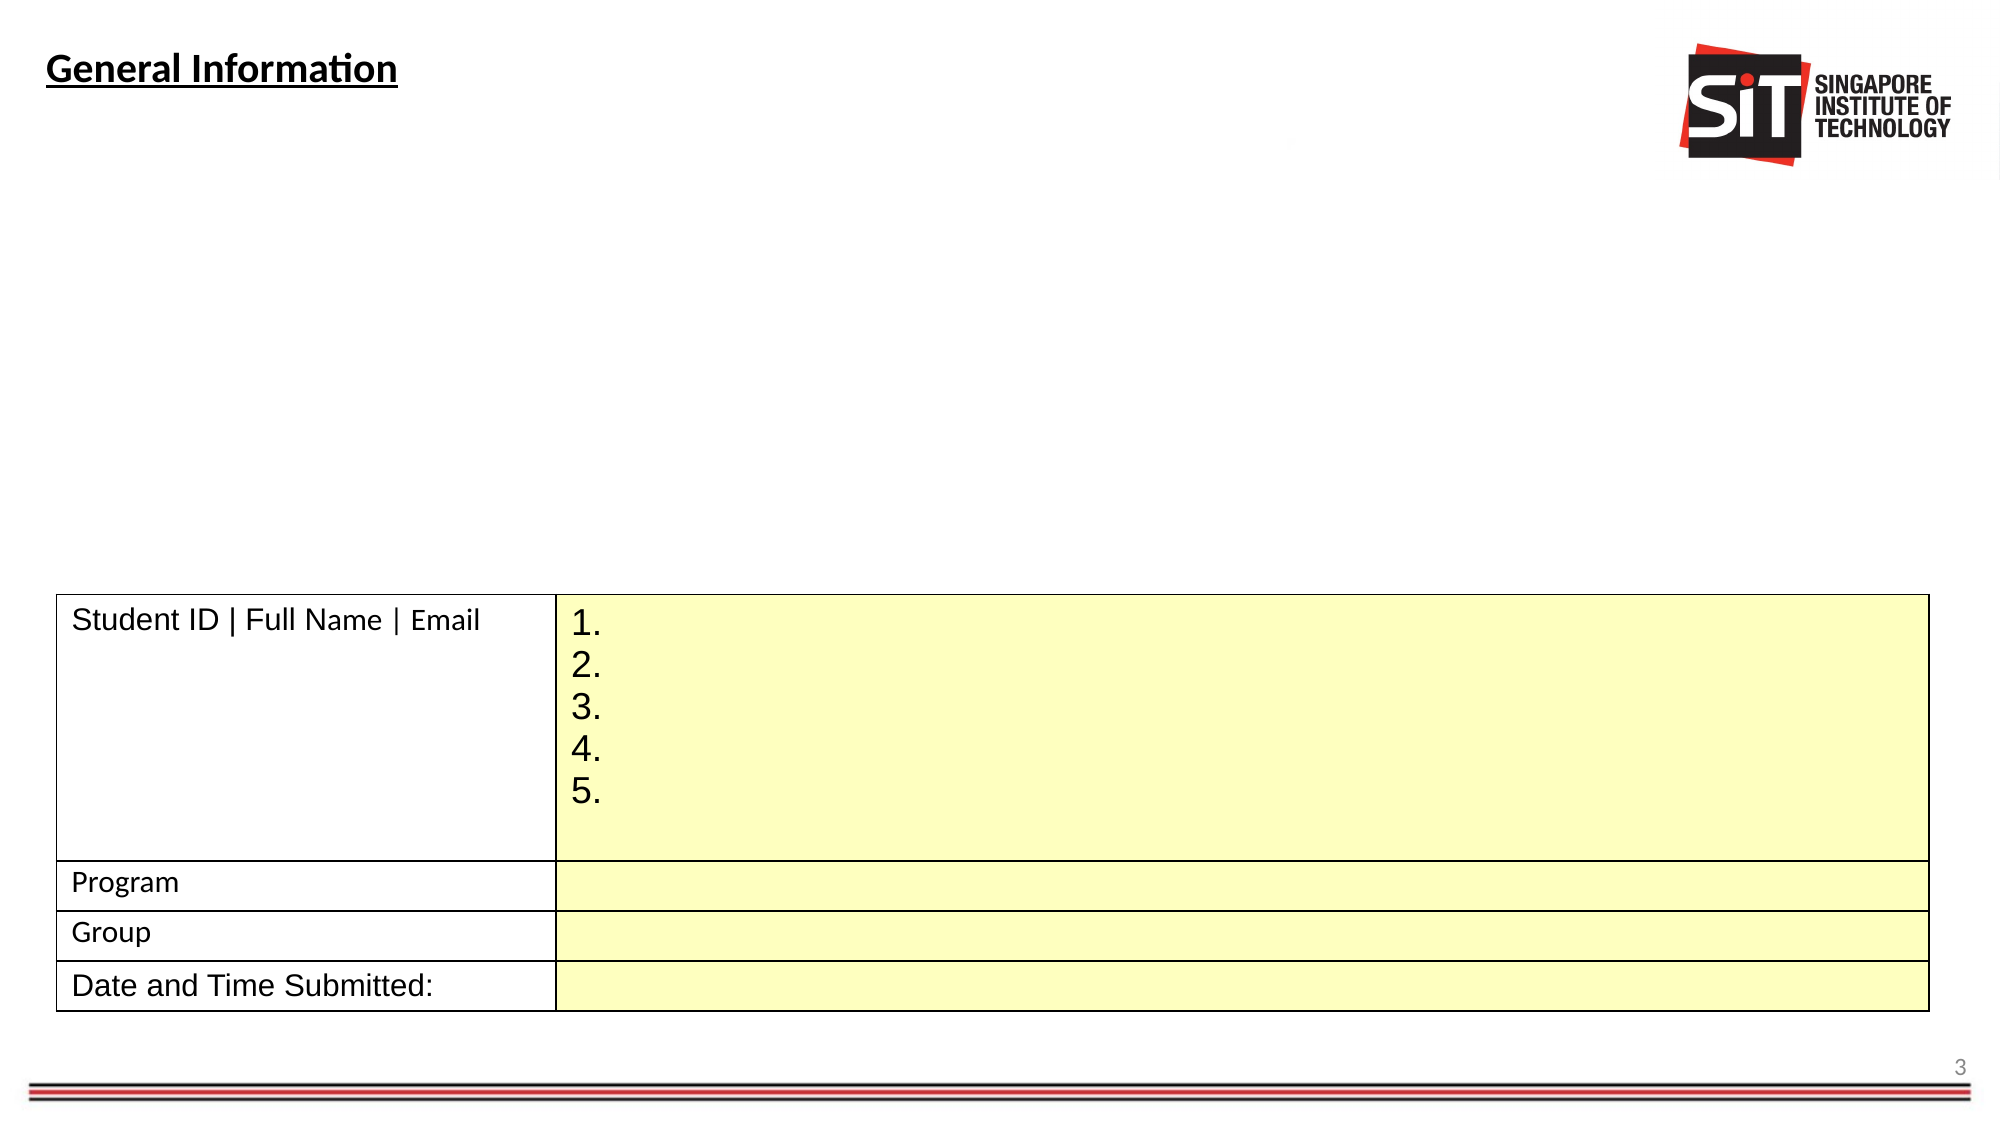

General Information
| Student ID | Full Name | Email | 1. 2. 3. 4. 5. |
| --- | --- |
| Program |  |
| Group |  |
| Date and Time Submitted: |  |
3